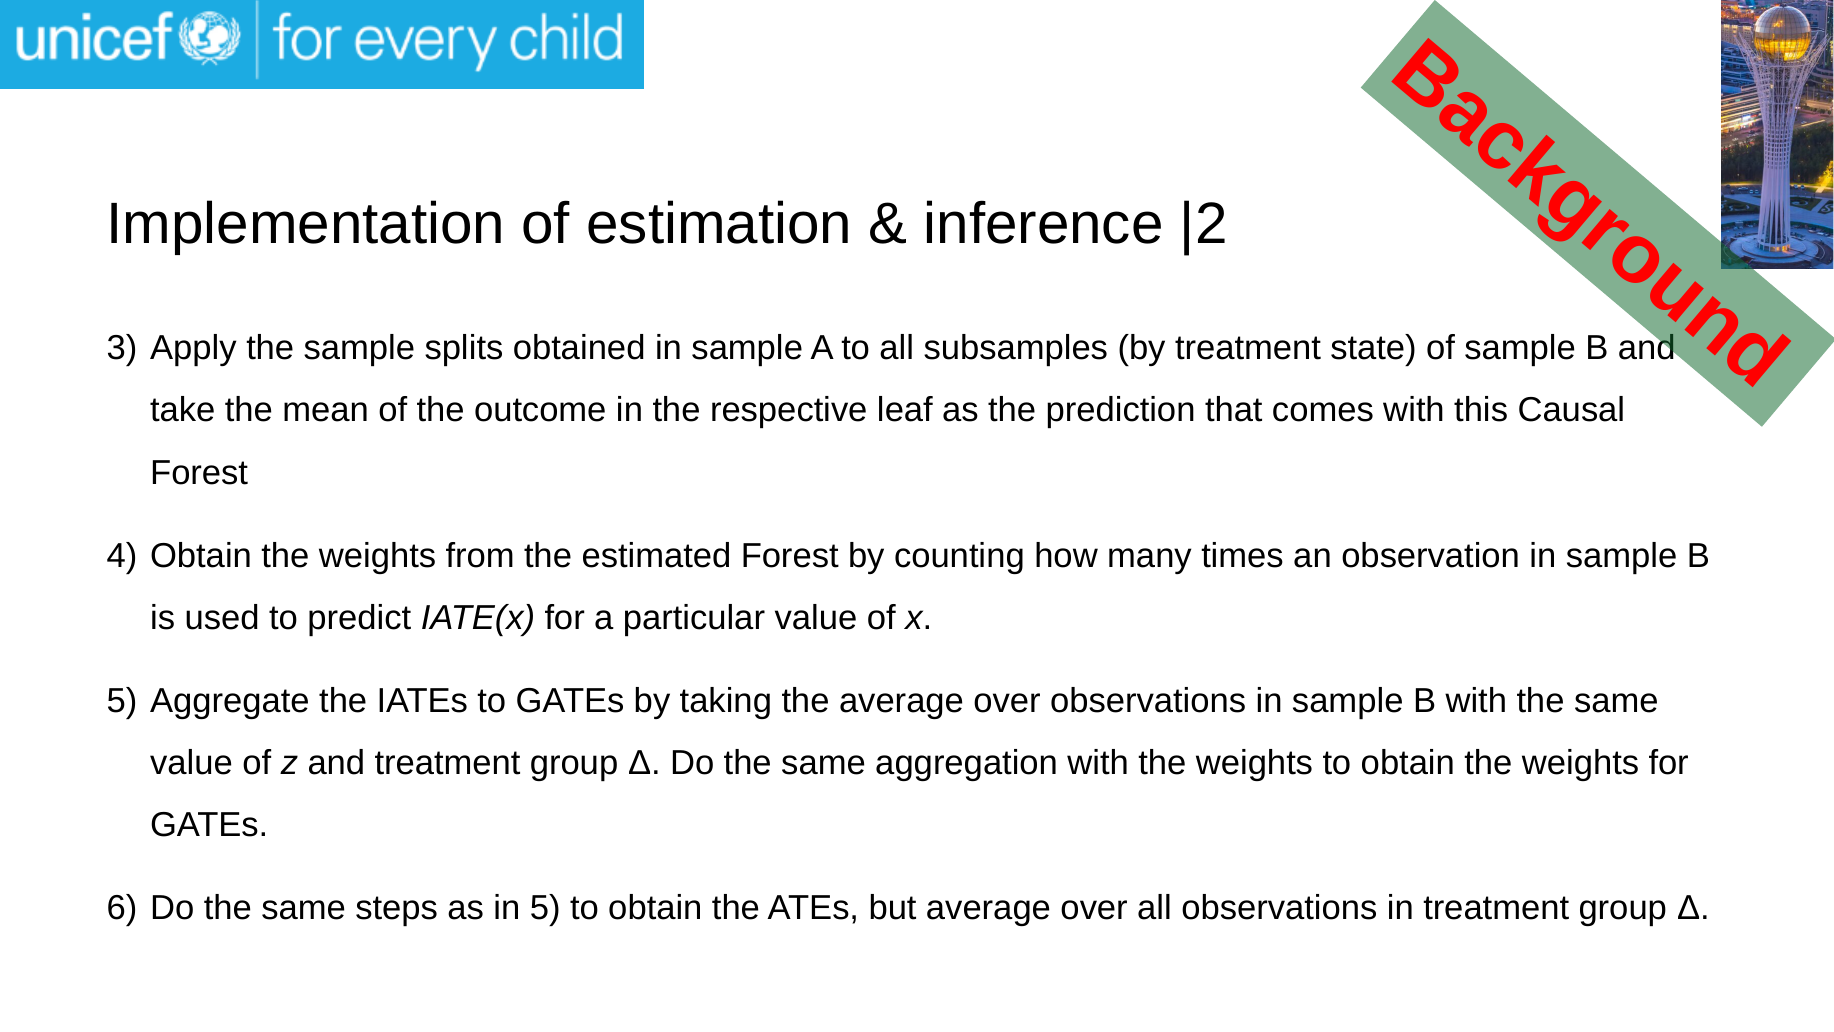

Background
# Implementation of estimation & inference |2
3)	Apply the sample splits obtained in sample A to all subsamples (by treatment state) of sample B and take the mean of the outcome in the respective leaf as the prediction that comes with this Causal Forest
4)	Obtain the weights from the estimated Forest by counting how many times an observation in sample B is used to predict IATE(x) for a particular value of x.
5)	Aggregate the IATEs to GATEs by taking the average over observations in sample B with the same value of z and treatment group Δ. Do the same aggregation with the weights to obtain the weights for GATEs.
6)	Do the same steps as in 5) to obtain the ATEs, but average over all observations in treatment group Δ.